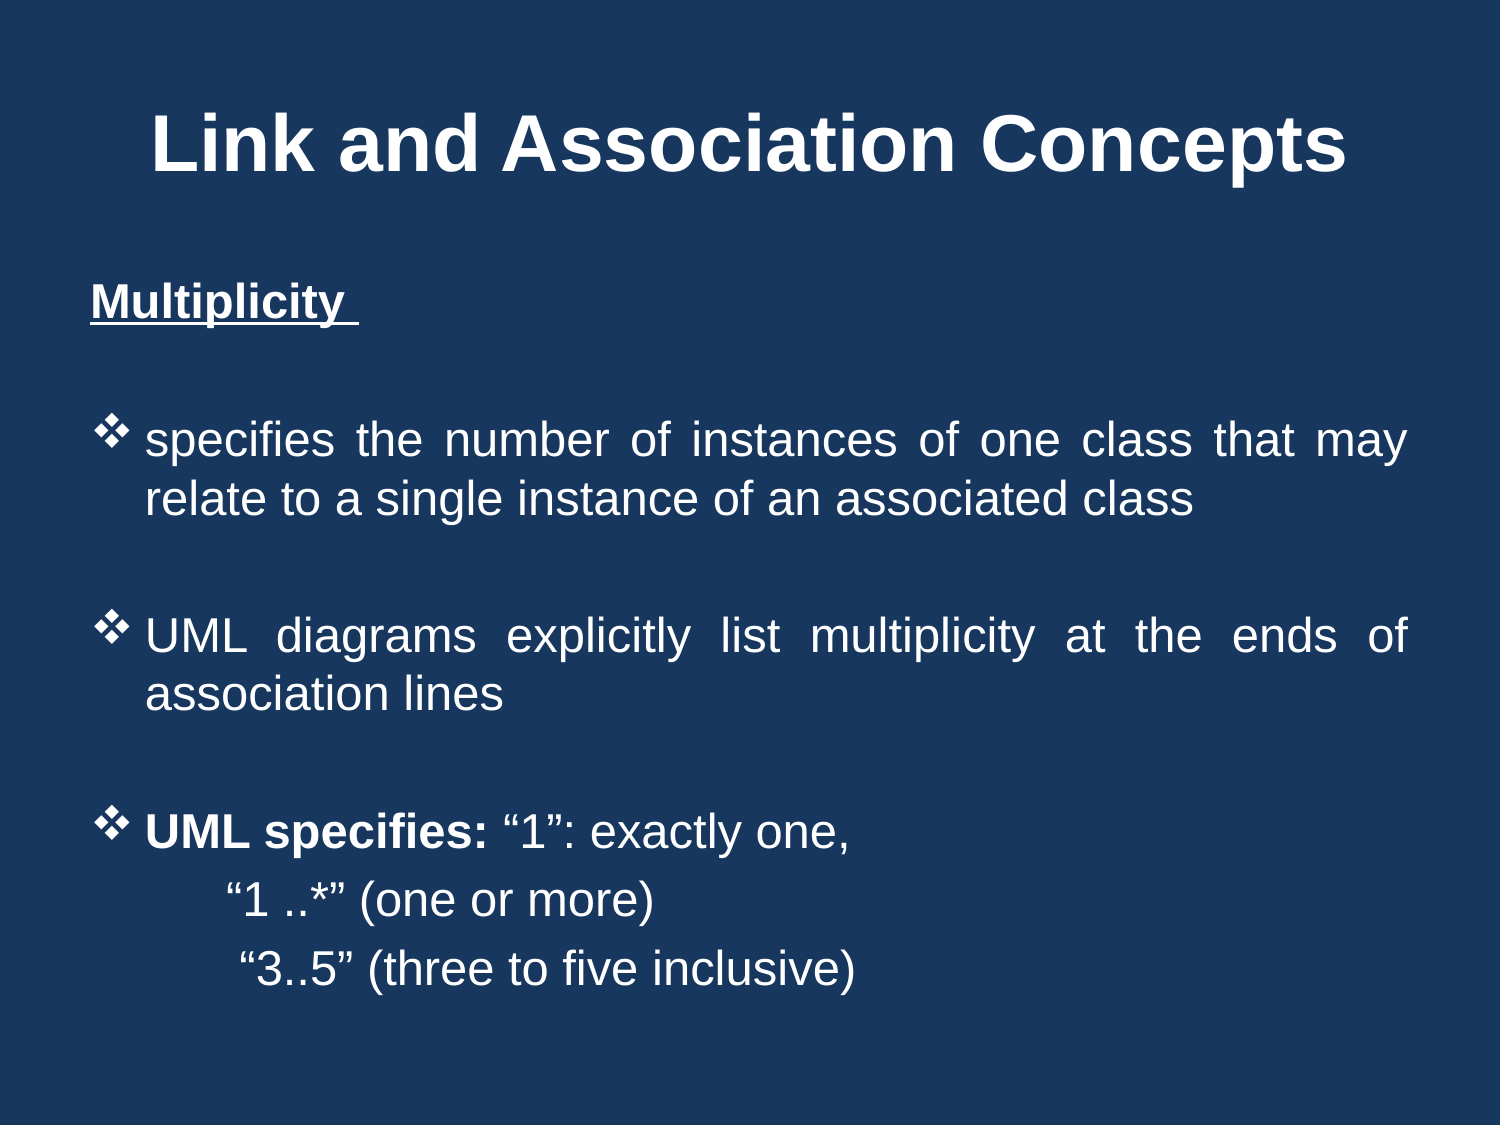

# Link and Association Concepts
Multiplicity

specifies the number of instances of one class that may relate to a single instance of an associated class

UML diagrams explicitly list multiplicity at the ends of association lines

UML specifies: “1”: exactly one,
			      “1 ..*” (one or more)
			       “3..5” (three to five inclusive)